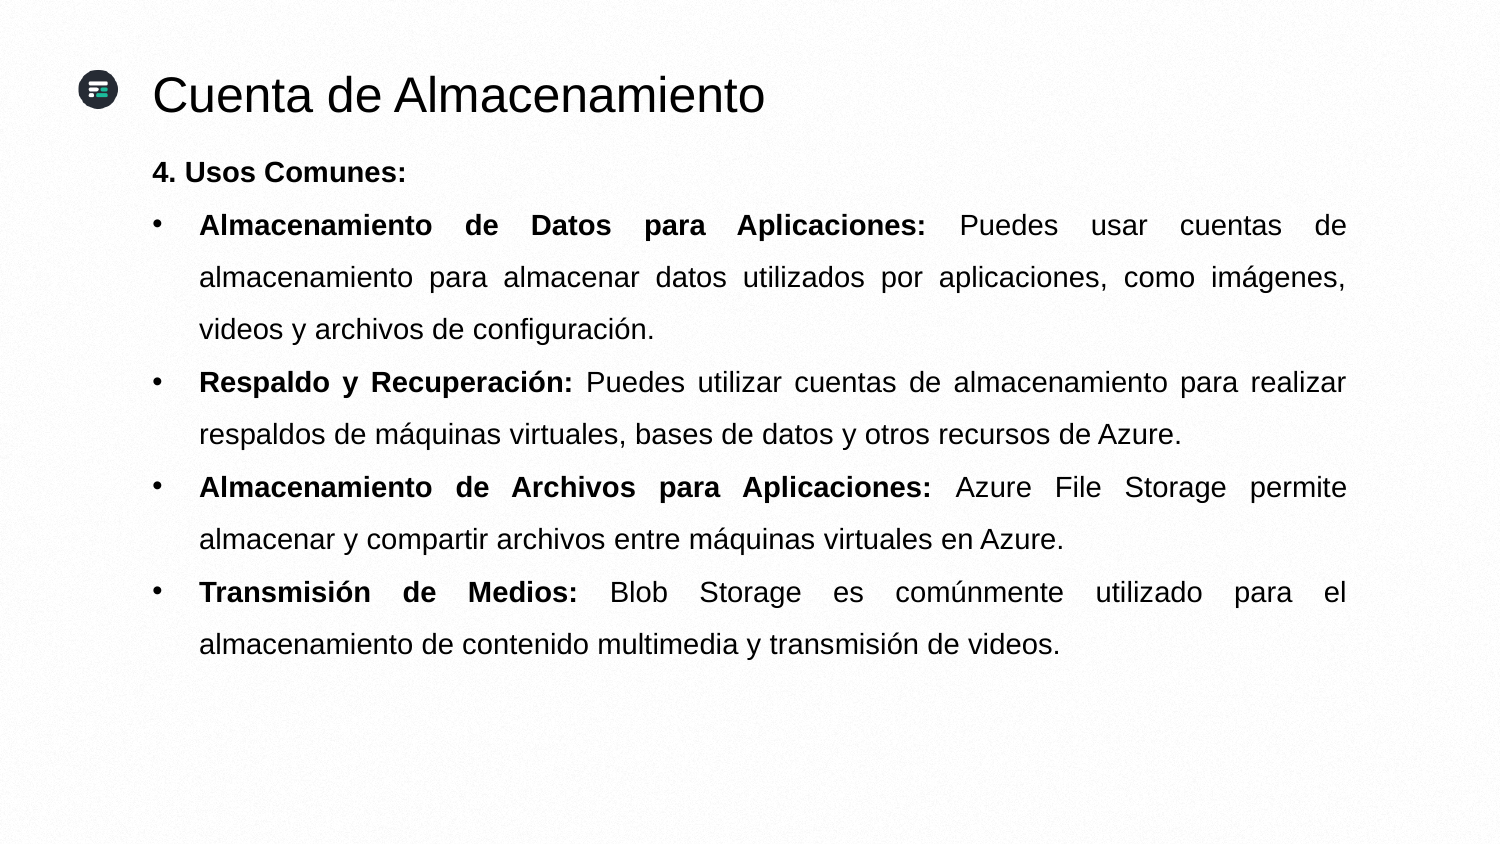

Cuenta de Almacenamiento
4. Usos Comunes:
Almacenamiento de Datos para Aplicaciones: Puedes usar cuentas de almacenamiento para almacenar datos utilizados por aplicaciones, como imágenes, videos y archivos de configuración.
Respaldo y Recuperación: Puedes utilizar cuentas de almacenamiento para realizar respaldos de máquinas virtuales, bases de datos y otros recursos de Azure.
Almacenamiento de Archivos para Aplicaciones: Azure File Storage permite almacenar y compartir archivos entre máquinas virtuales en Azure.
Transmisión de Medios: Blob Storage es comúnmente utilizado para el almacenamiento de contenido multimedia y transmisión de videos.